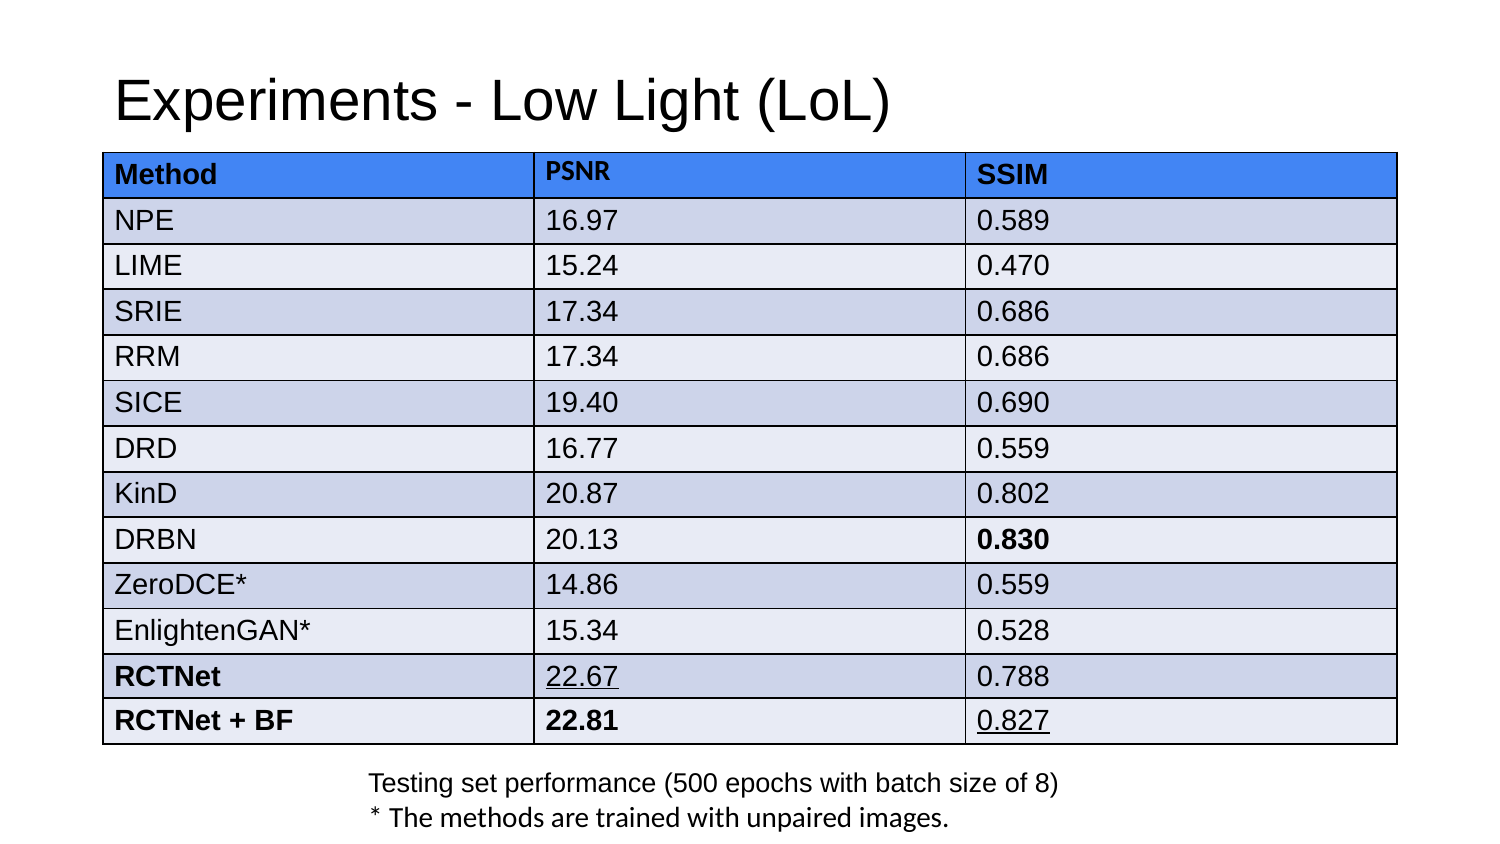

# Experiments - Low Light (LoL)
| Method | PSNR | SSIM |
| --- | --- | --- |
| NPE | 16.97 | 0.589 |
| LIME | 15.24 | 0.470 |
| SRIE | 17.34 | 0.686 |
| RRM | 17.34 | 0.686 |
| SICE | 19.40 | 0.690 |
| DRD | 16.77 | 0.559 |
| KinD | 20.87 | 0.802 |
| DRBN | 20.13 | 0.830 |
| ZeroDCE\* | 14.86 | 0.559 |
| EnlightenGAN\* | 15.34 | 0.528 |
| RCTNet | 22.67 | 0.788 |
| RCTNet + BF | 22.81 | 0.827 |
Testing set performance (500 epochs with batch size of 8)
* The methods are trained with unpaired images.